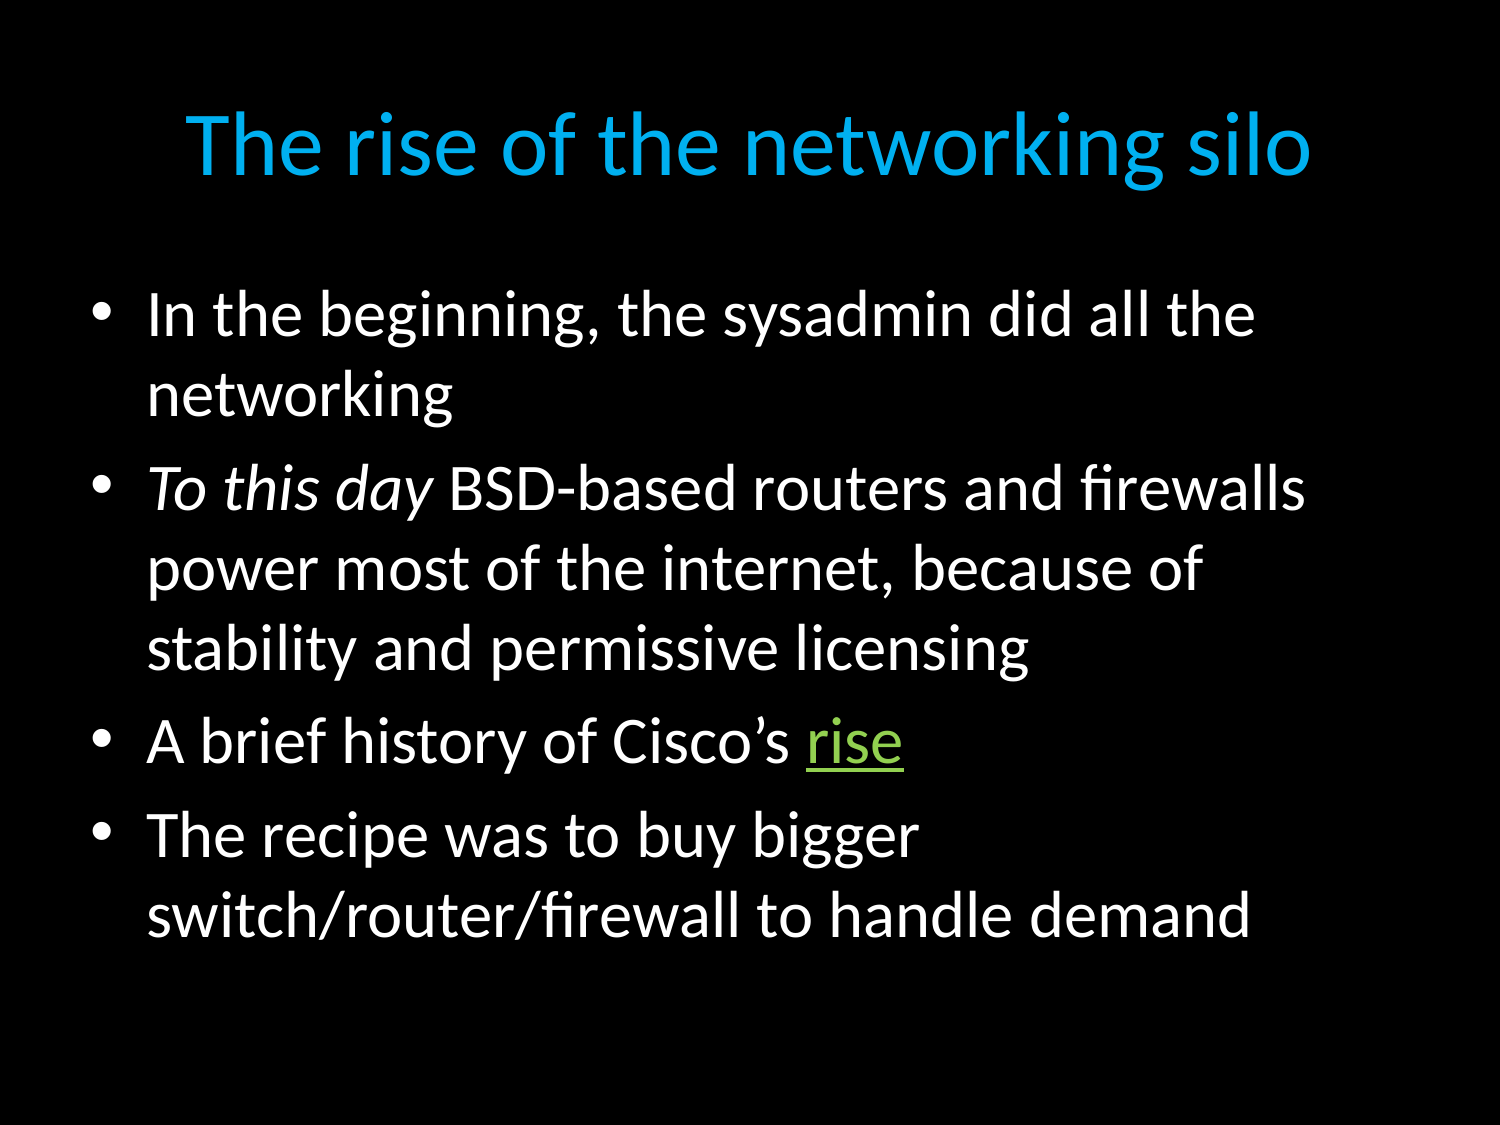

# The rise of the networking silo
In the beginning, the sysadmin did all the networking
To this day BSD-based routers and firewalls power most of the internet, because of stability and permissive licensing
A brief history of Cisco’s rise
The recipe was to buy bigger switch/router/firewall to handle demand